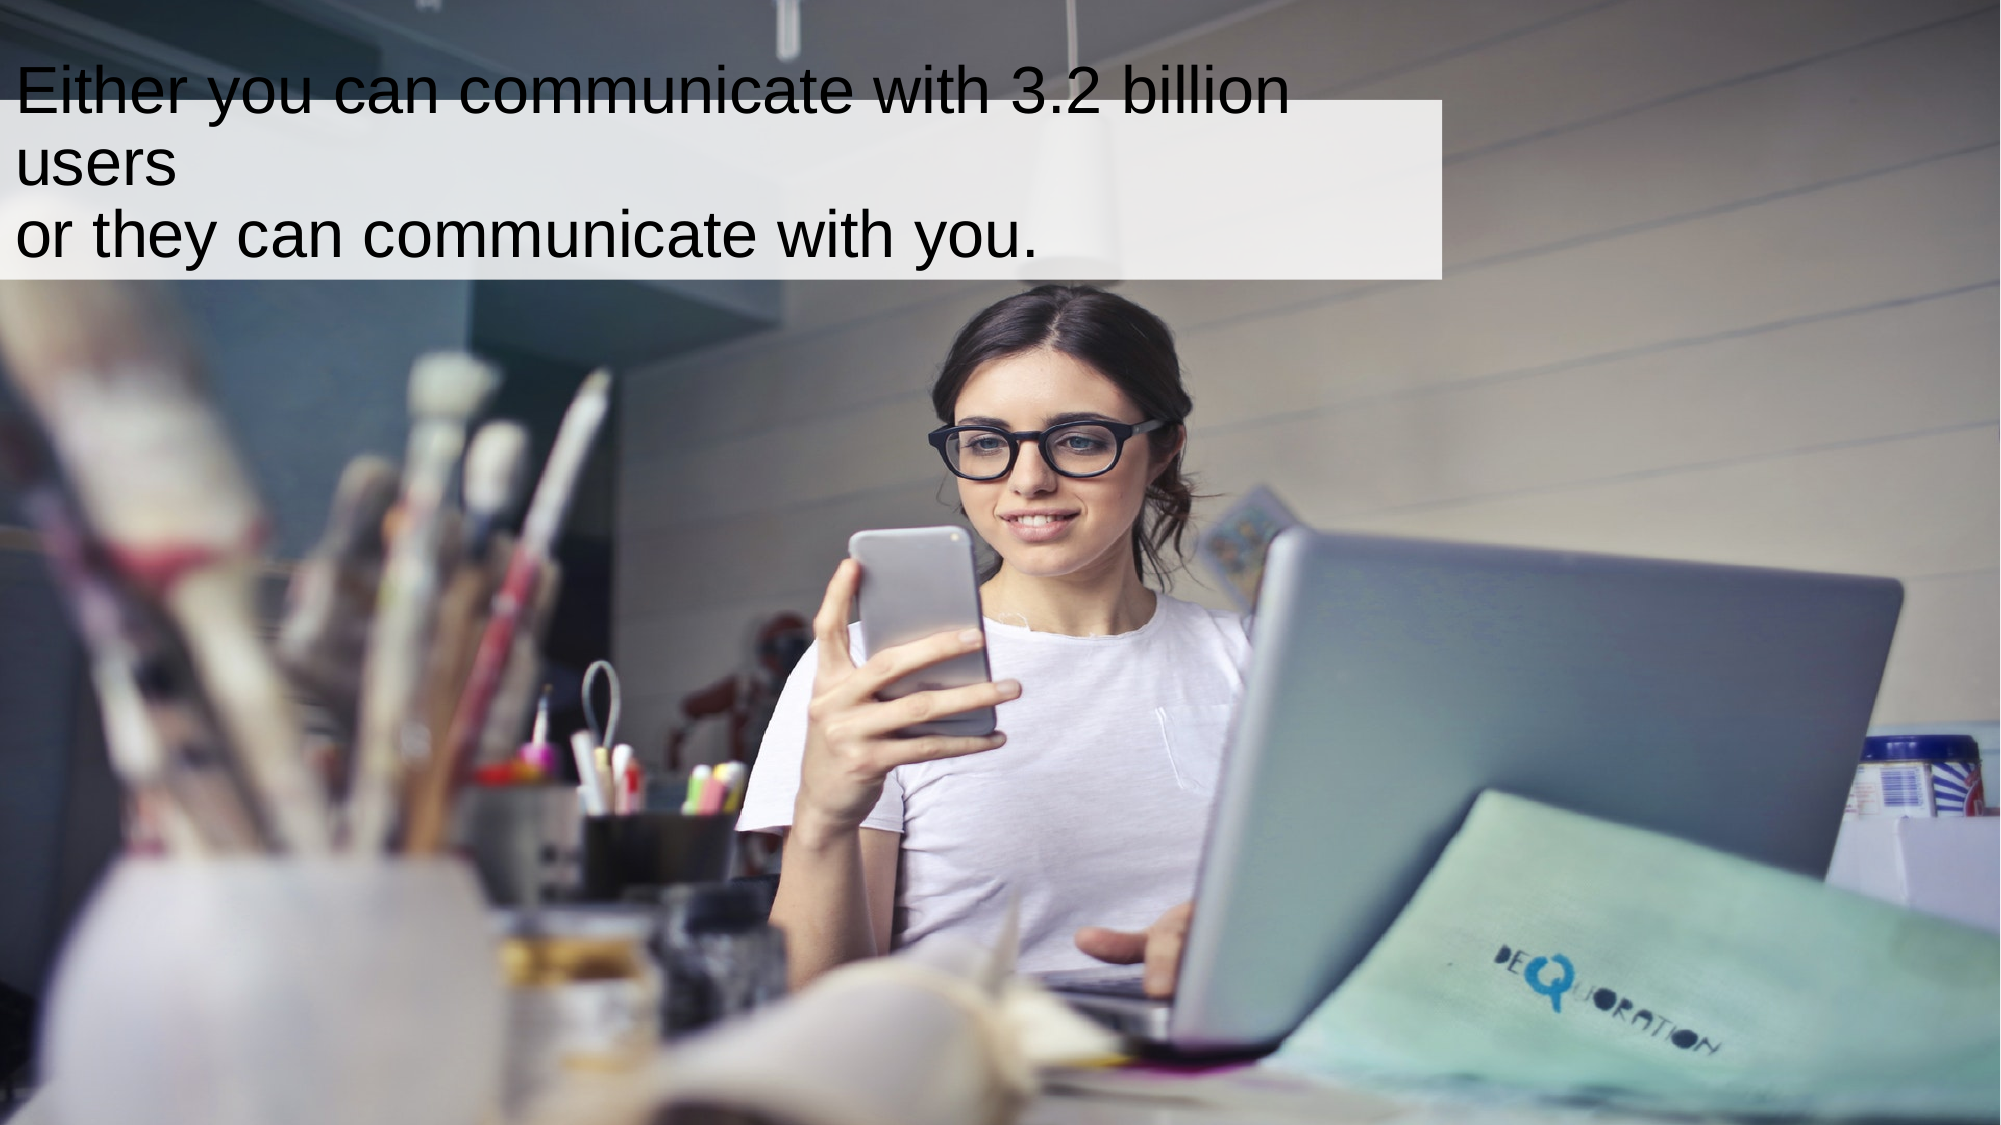

# Either you can communicate with 3.2 billion users or they can communicate with you.